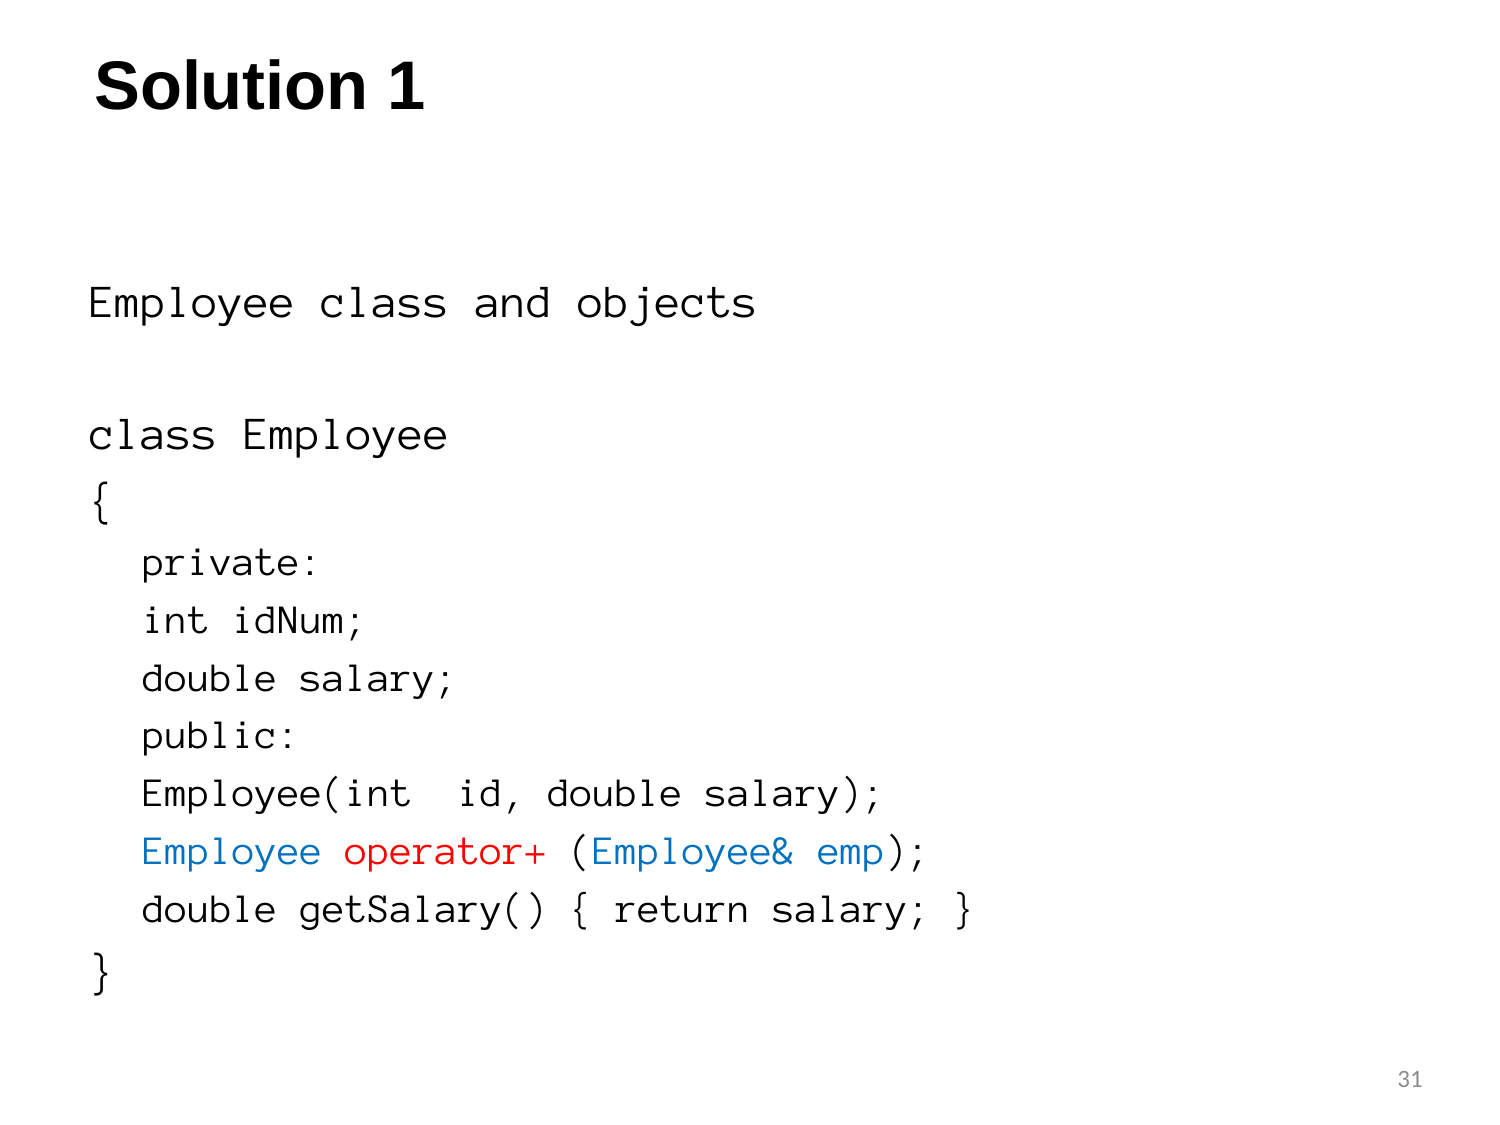

# Solution 1
Employee class and objects

class Employee
{
private:
	int idNum;
	double salary;
public:
	Employee(int  id, double salary);
	Employee operator+ (Employee& emp);
	double getSalary() { return salary; }
}

31